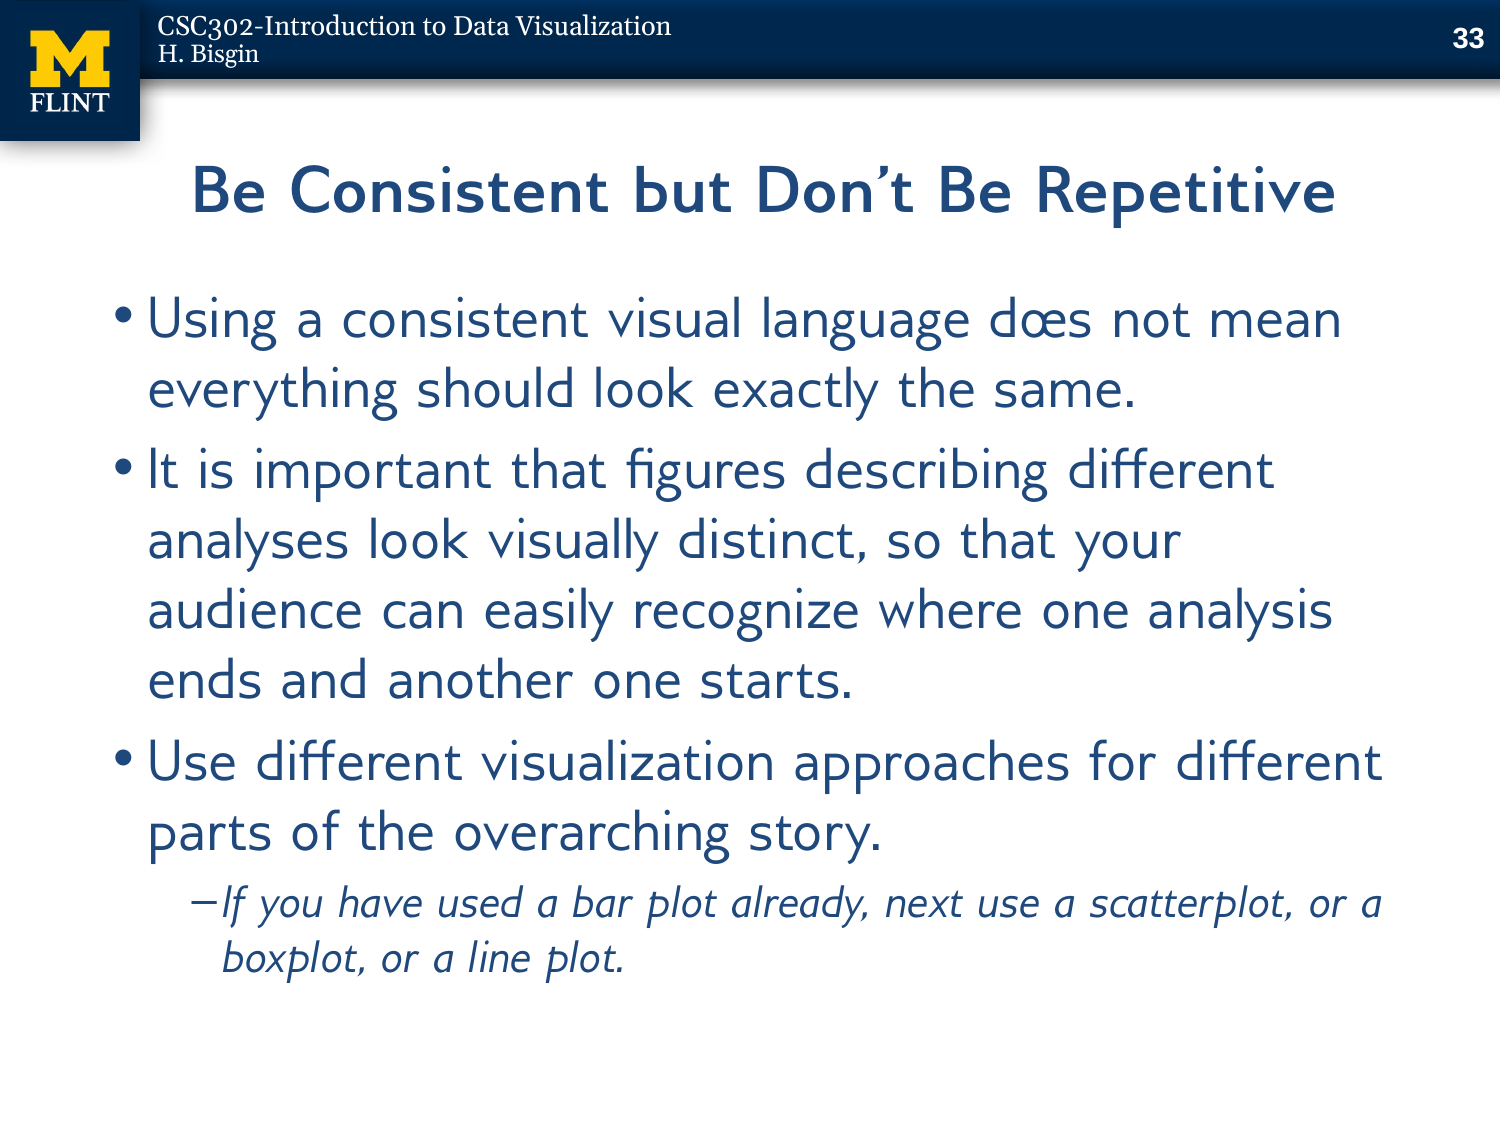

33
# Be Consistent but Don’t Be Repetitive
Using a consistent visual language does not mean everything should look exactly the same.
It is important that figures describing different analyses look visually distinct, so that your audience can easily recognize where one analysis ends and another one starts.
Use different visualization approaches for different parts of the overarching story.
If you have used a bar plot already, next use a scatterplot, or a boxplot, or a line plot.